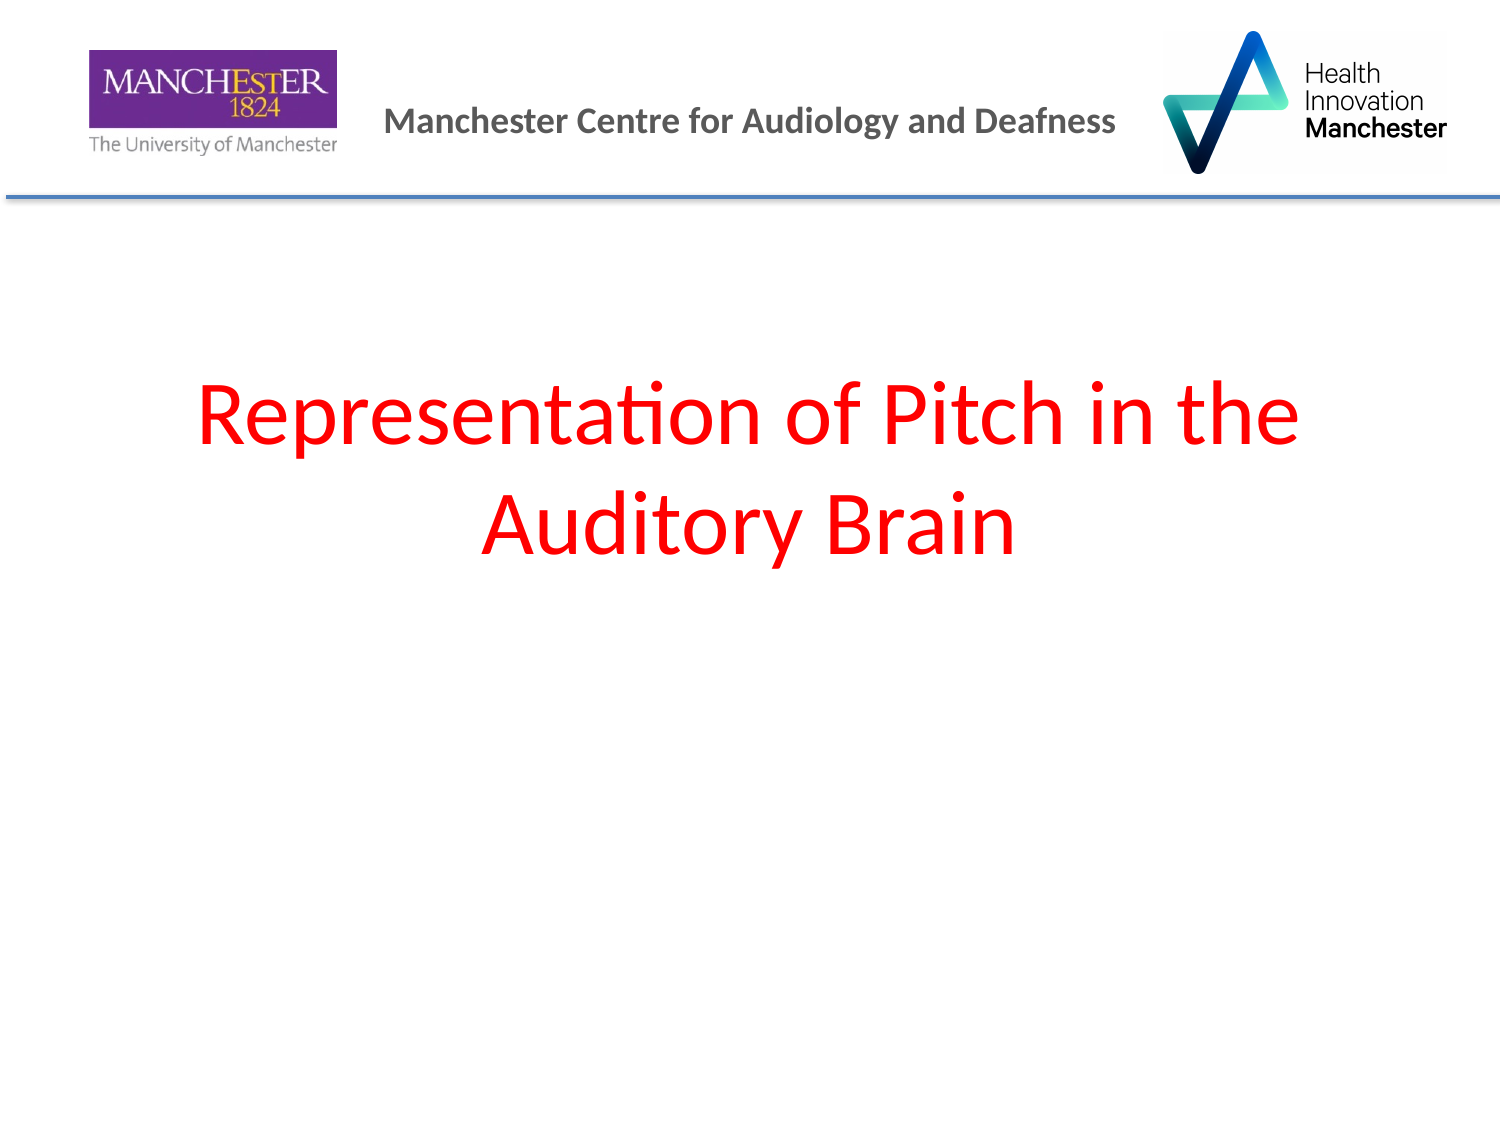

Representation of Pitch in the Auditory Brain